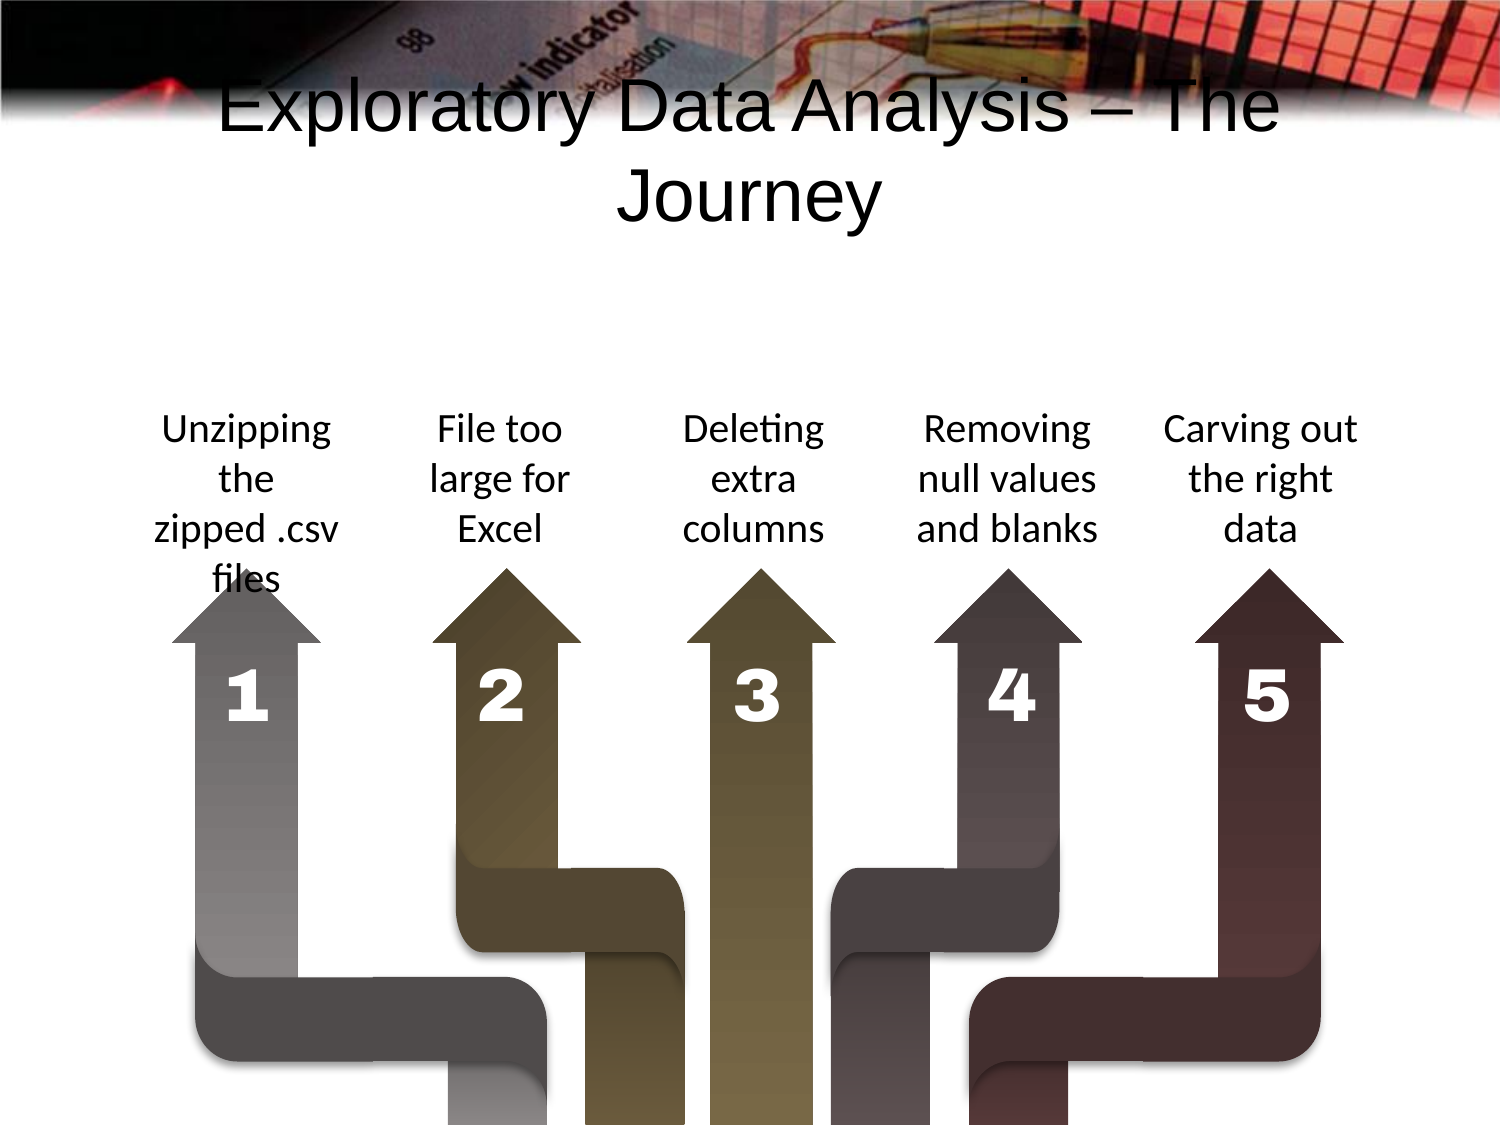

# Exploratory Data Analysis – The Journey
Unzipping the zipped .csv files
File too large for Excel
Deleting extra columns
Removing null values and blanks
Carving out the right data

1
2
3
4
5